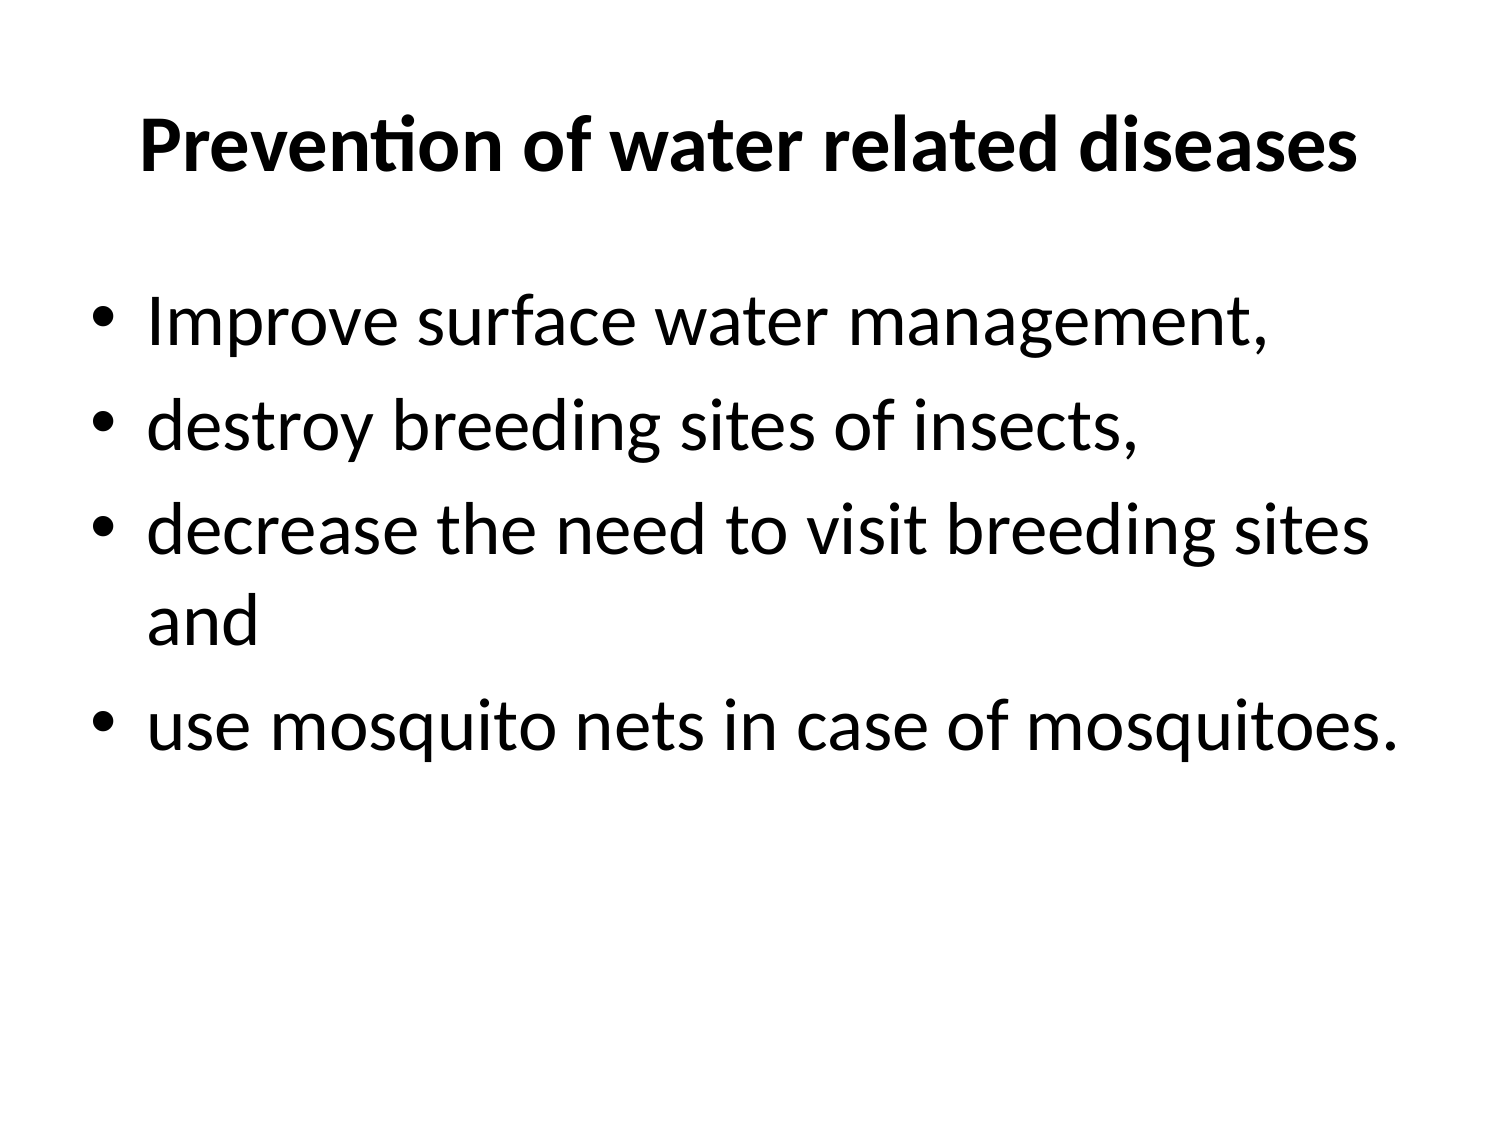

# Prevention of water related diseases
Improve surface water management,
destroy breeding sites of insects,
decrease the need to visit breeding sites and
use mosquito nets in case of mosquitoes.